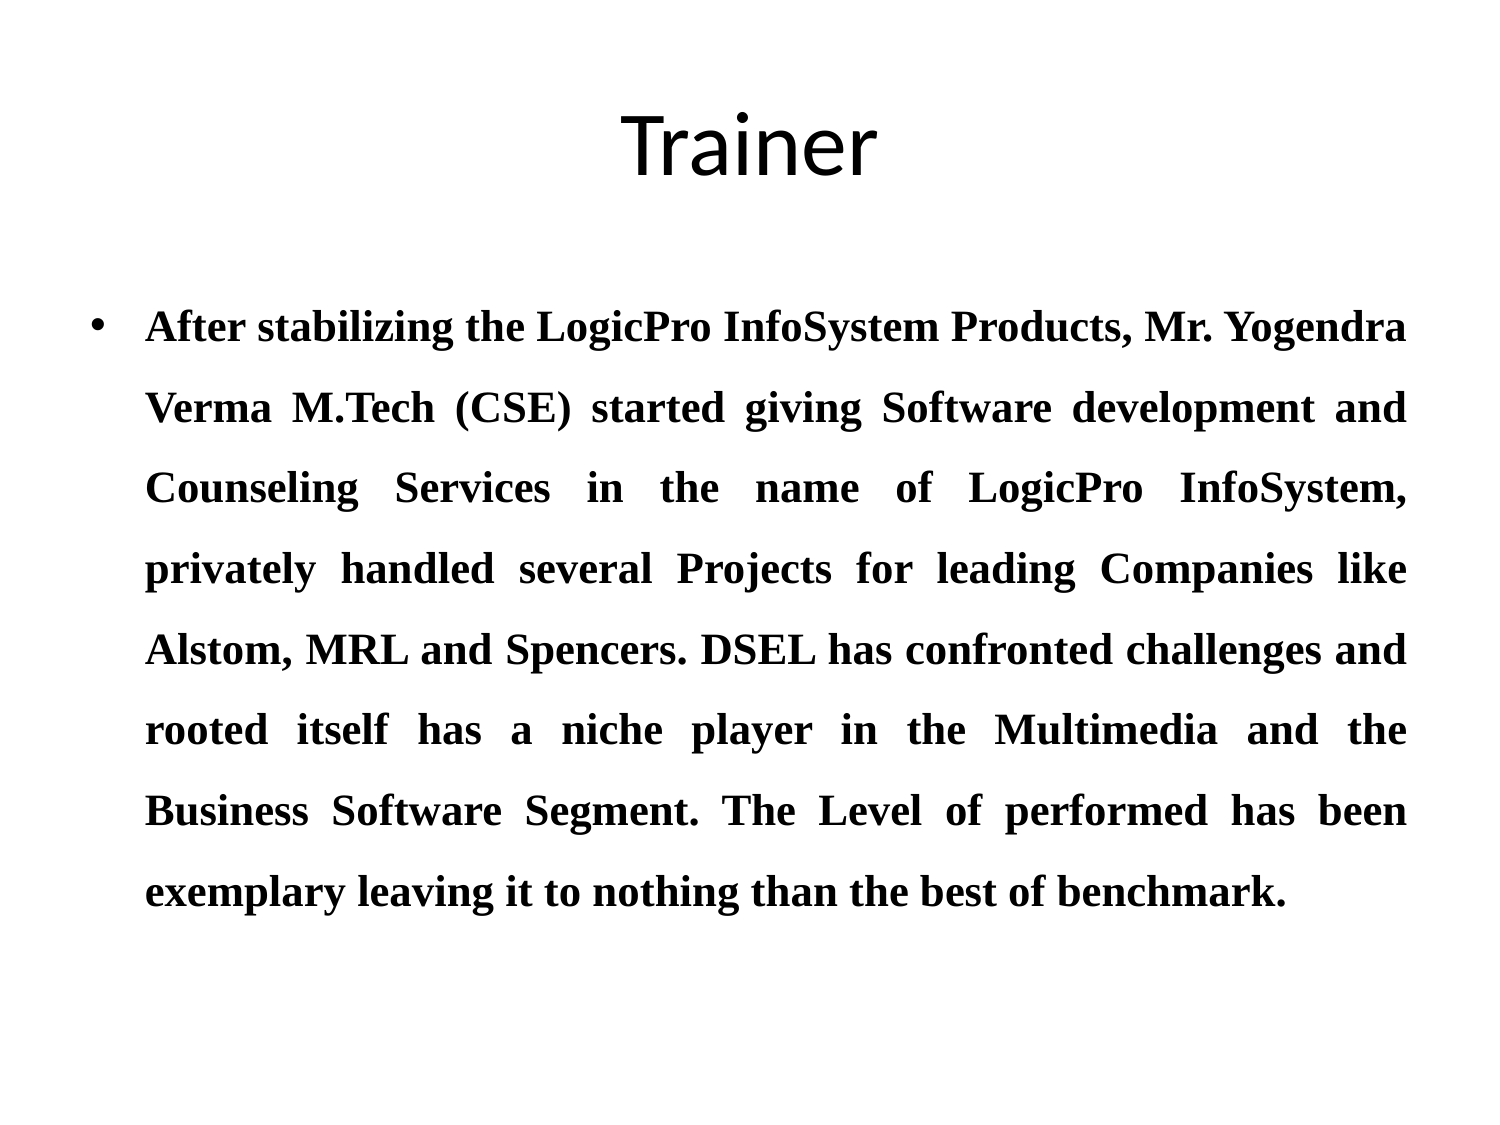

# Trainer
After stabilizing the LogicPro InfoSystem Products, Mr. Yogendra Verma M.Tech (CSE) started giving Software development and Counseling Services in the name of LogicPro InfoSystem, privately handled several Projects for leading Companies like Alstom, MRL and Spencers. DSEL has confronted challenges and rooted itself has a niche player in the Multimedia and the Business Software Segment. The Level of performed has been exemplary leaving it to nothing than the best of benchmark.